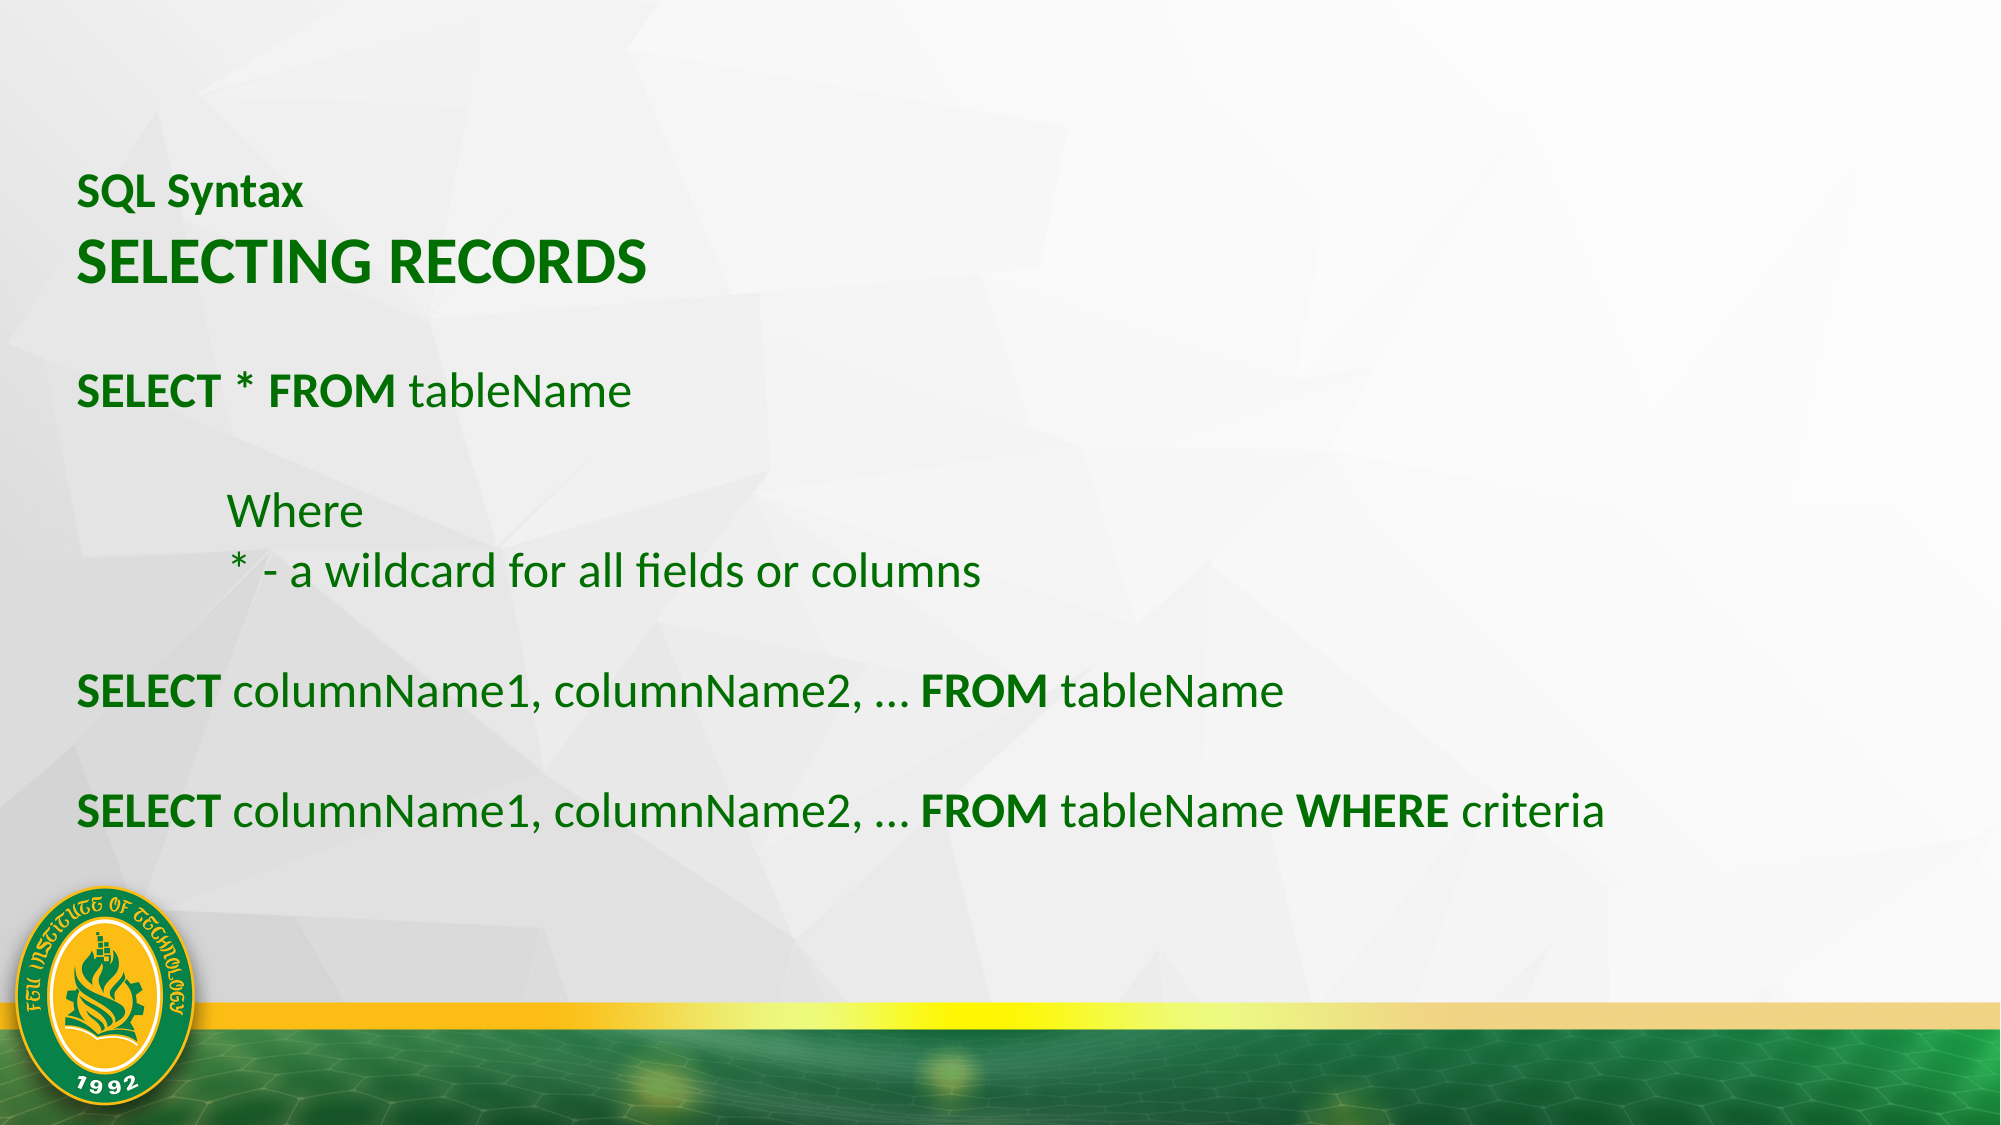

SQL Syntax
SELECTING RECORDS

SELECT * FROM tableName

	Where
	* - a wildcard for all fields or columns

SELECT columnName1, columnName2, … FROM tableName

SELECT columnName1, columnName2, … FROM tableName WHERE criteria